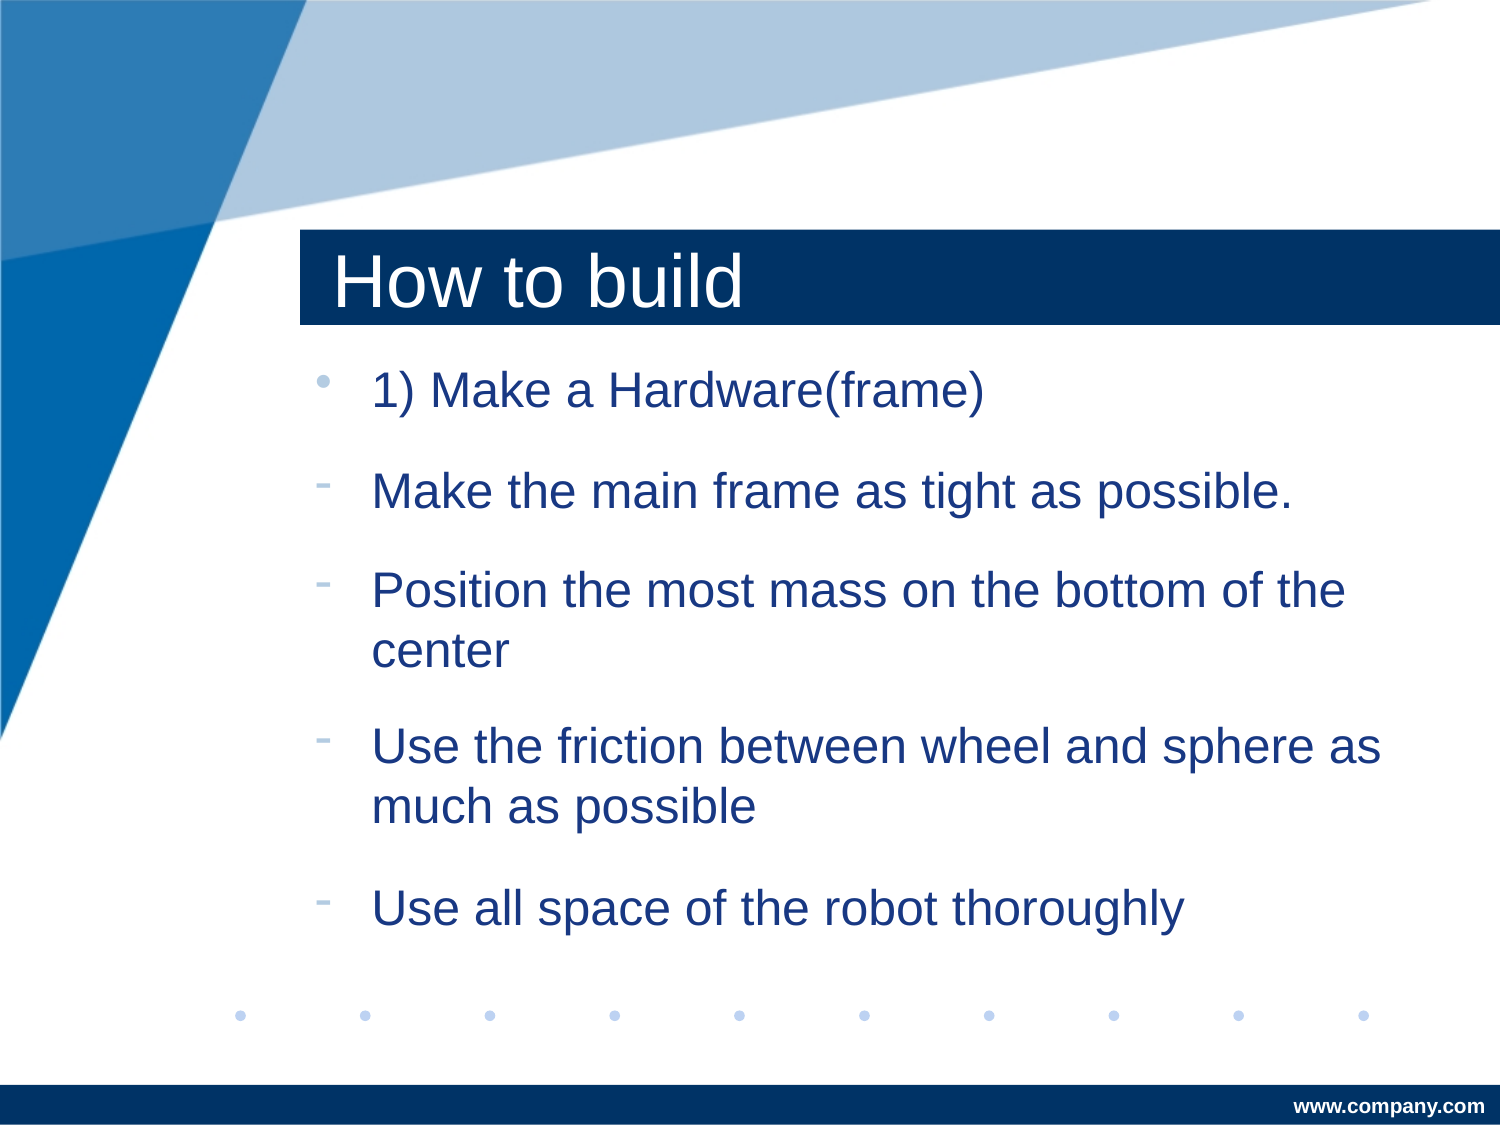

# How to build
1) Make a Hardware(frame)

Make the main frame as tight as possible.

Position the most mass on the bottom of the center

Use the friction between wheel and sphere as much as possible

Use all space of the robot thoroughly